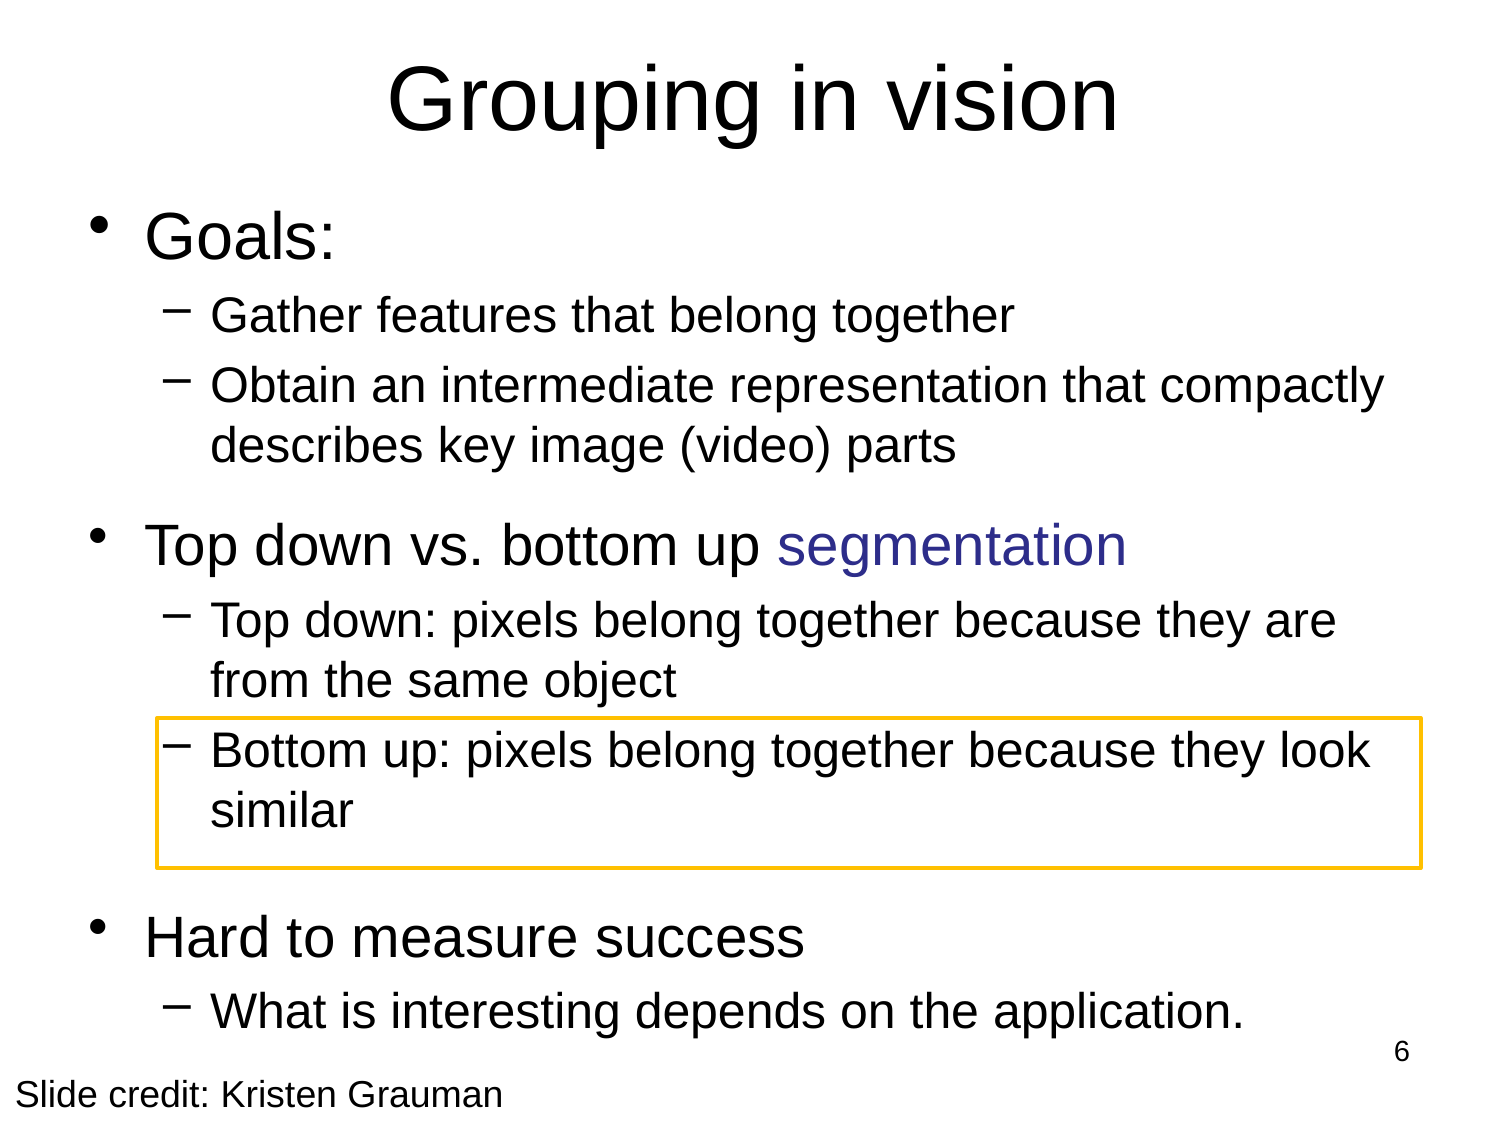

# Grouping in vision
Goals:
Gather features that belong together
Obtain an intermediate representation that compactly describes key image (video) parts

Top down vs. bottom up segmentation
Top down: pixels belong together because they are from the same object
Bottom up: pixels belong together because they look similar

Hard to measure success
What is interesting depends on the application.

6
Slide credit: Kristen Grauman